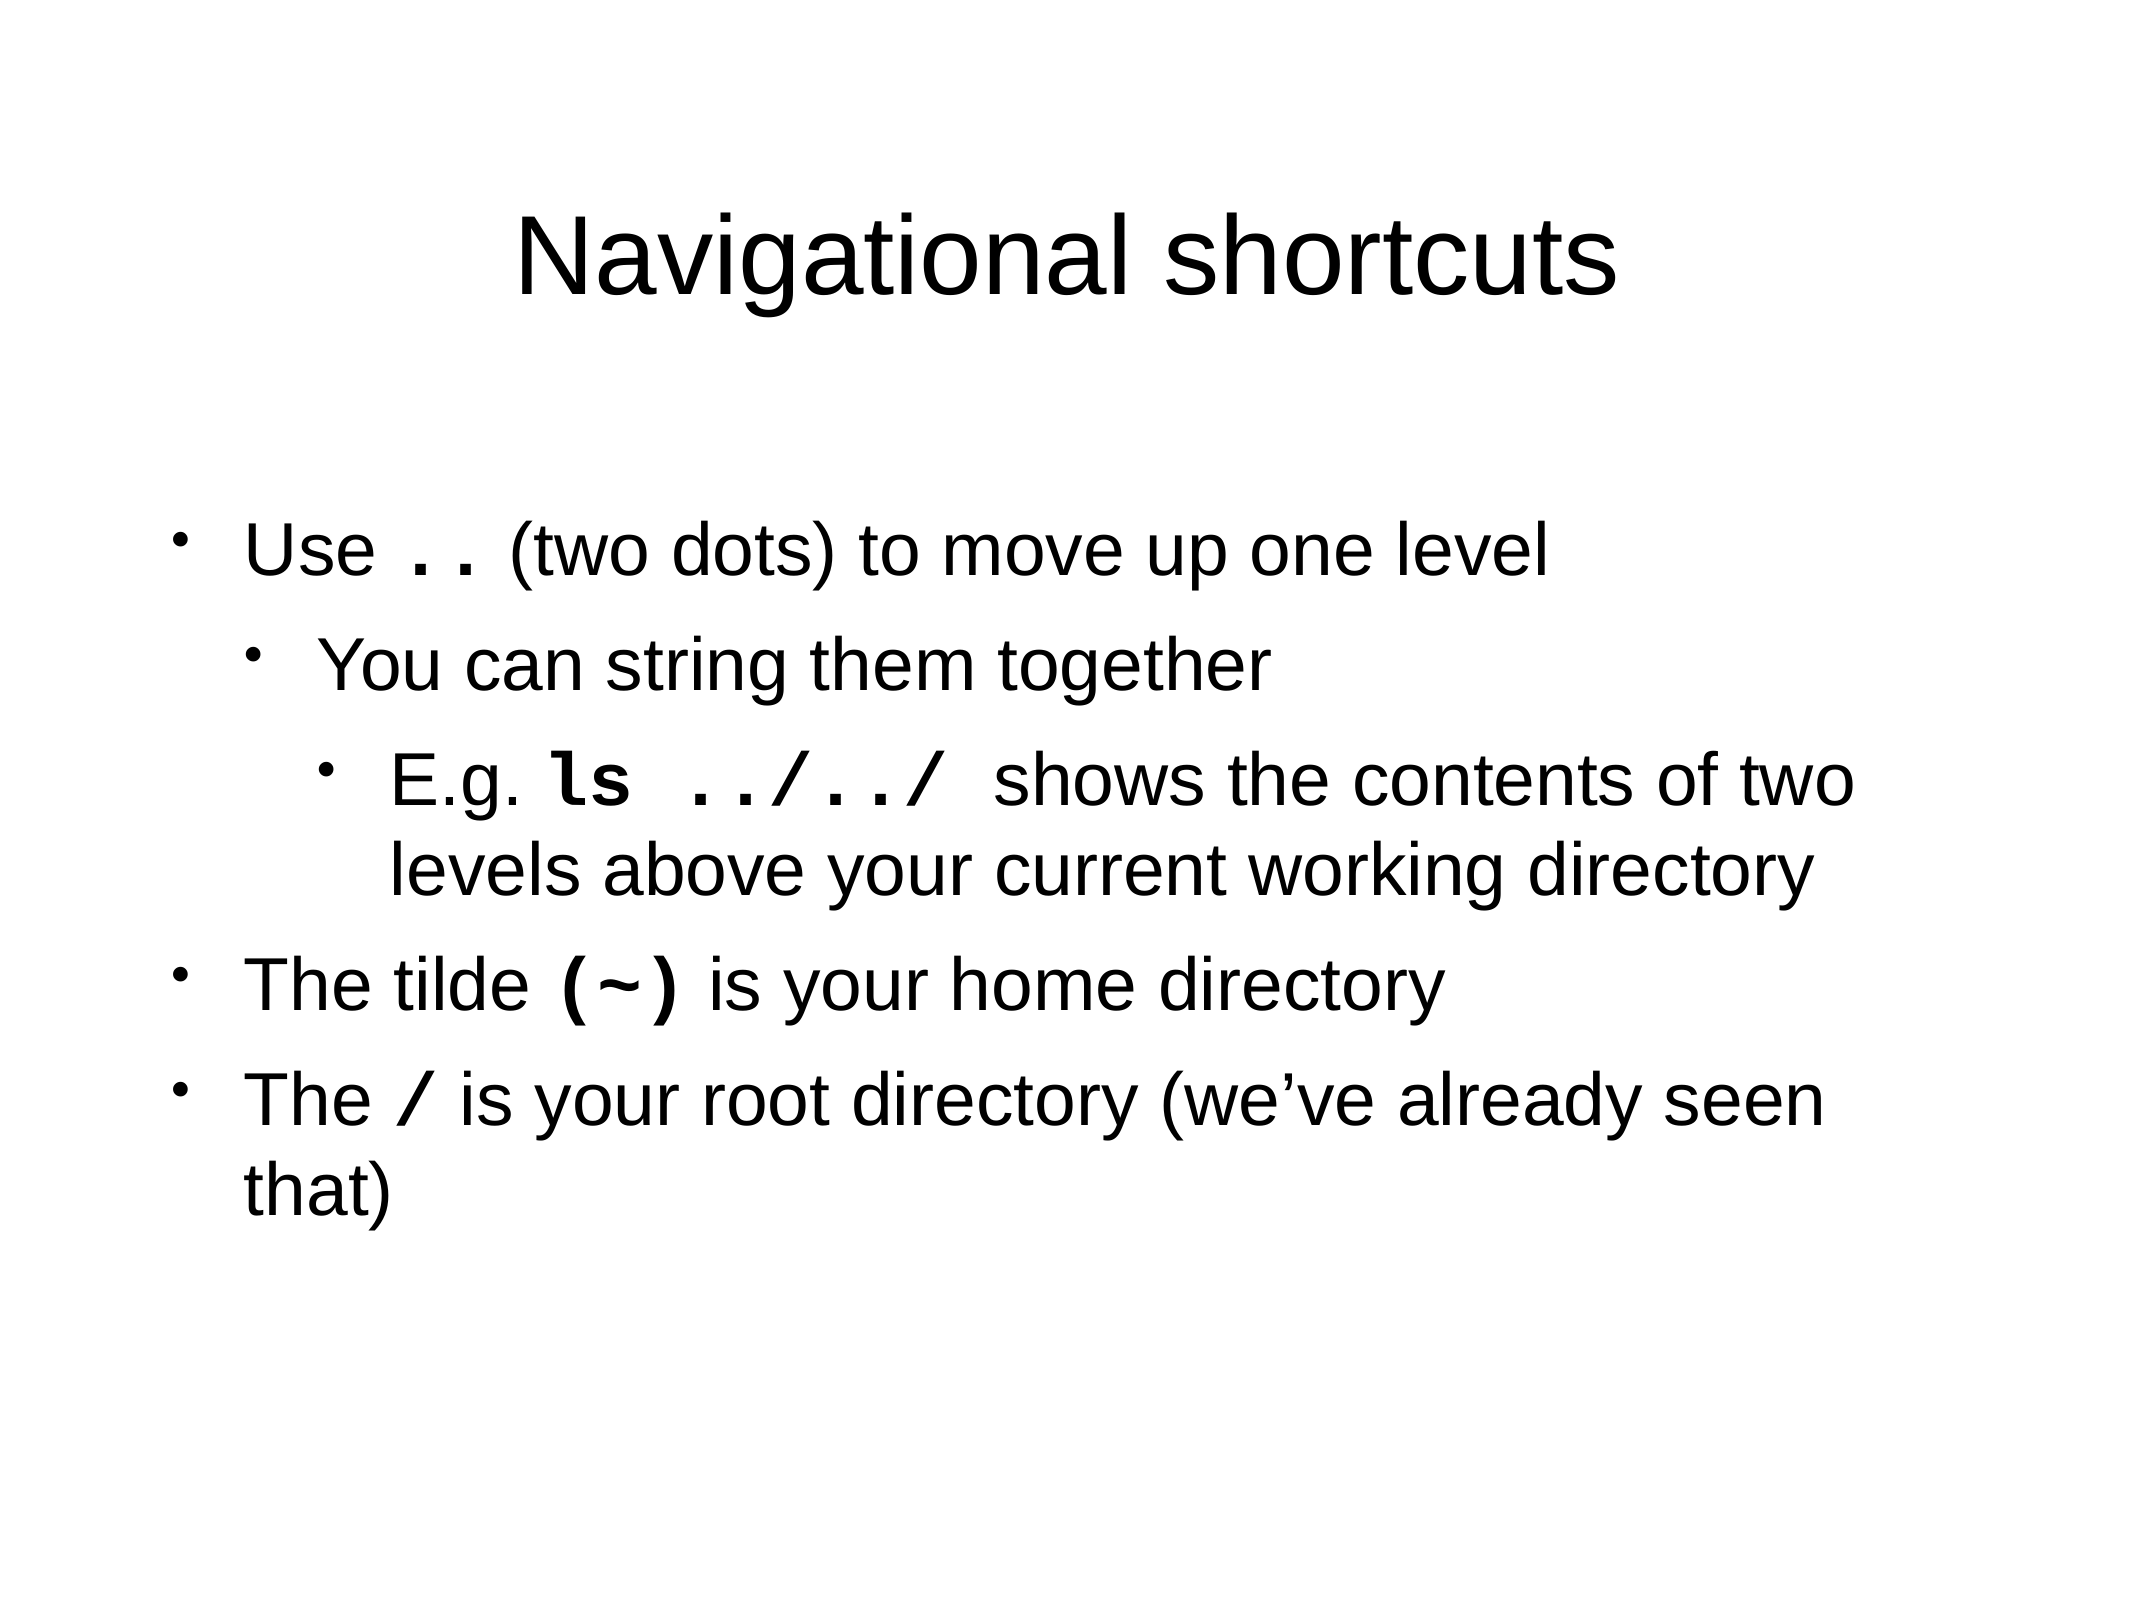

# Navigational shortcuts
Use .. (two dots) to move up one level
You can string them together
E.g. ls ../../ shows the contents of two levels above your current working directory
The tilde (~) is your home directory
The / is your root directory (we’ve already seen that)